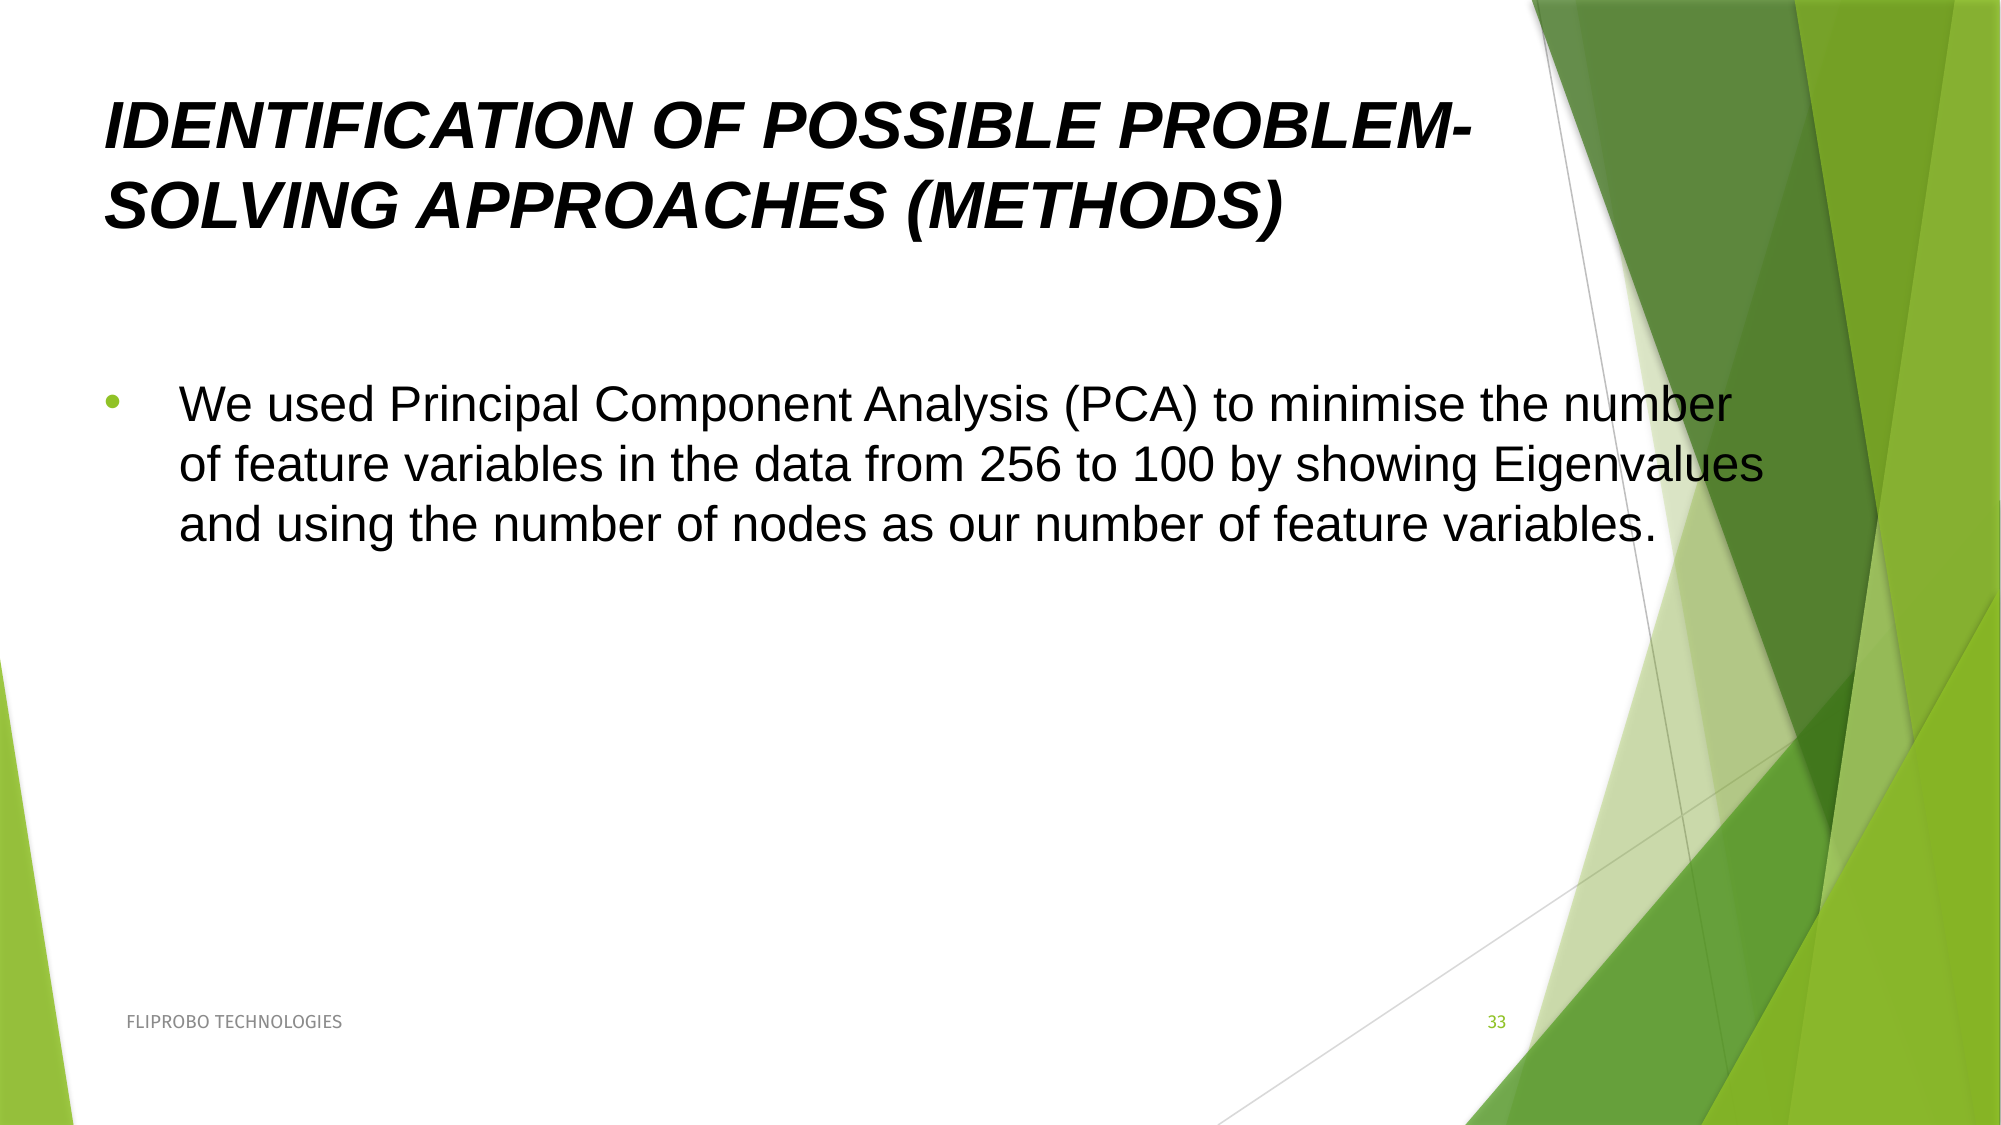

IDENTIFICATION OF POSSIBLE PROBLEM-SOLVING APPROACHES (METHODS)

We used Principal Component Analysis (PCA) to minimise the number of feature variables in the data from 256 to 100 by showing Eigenvalues and using the number of nodes as our number of feature variables.
FLIPROBO TECHNOLOGIES
33